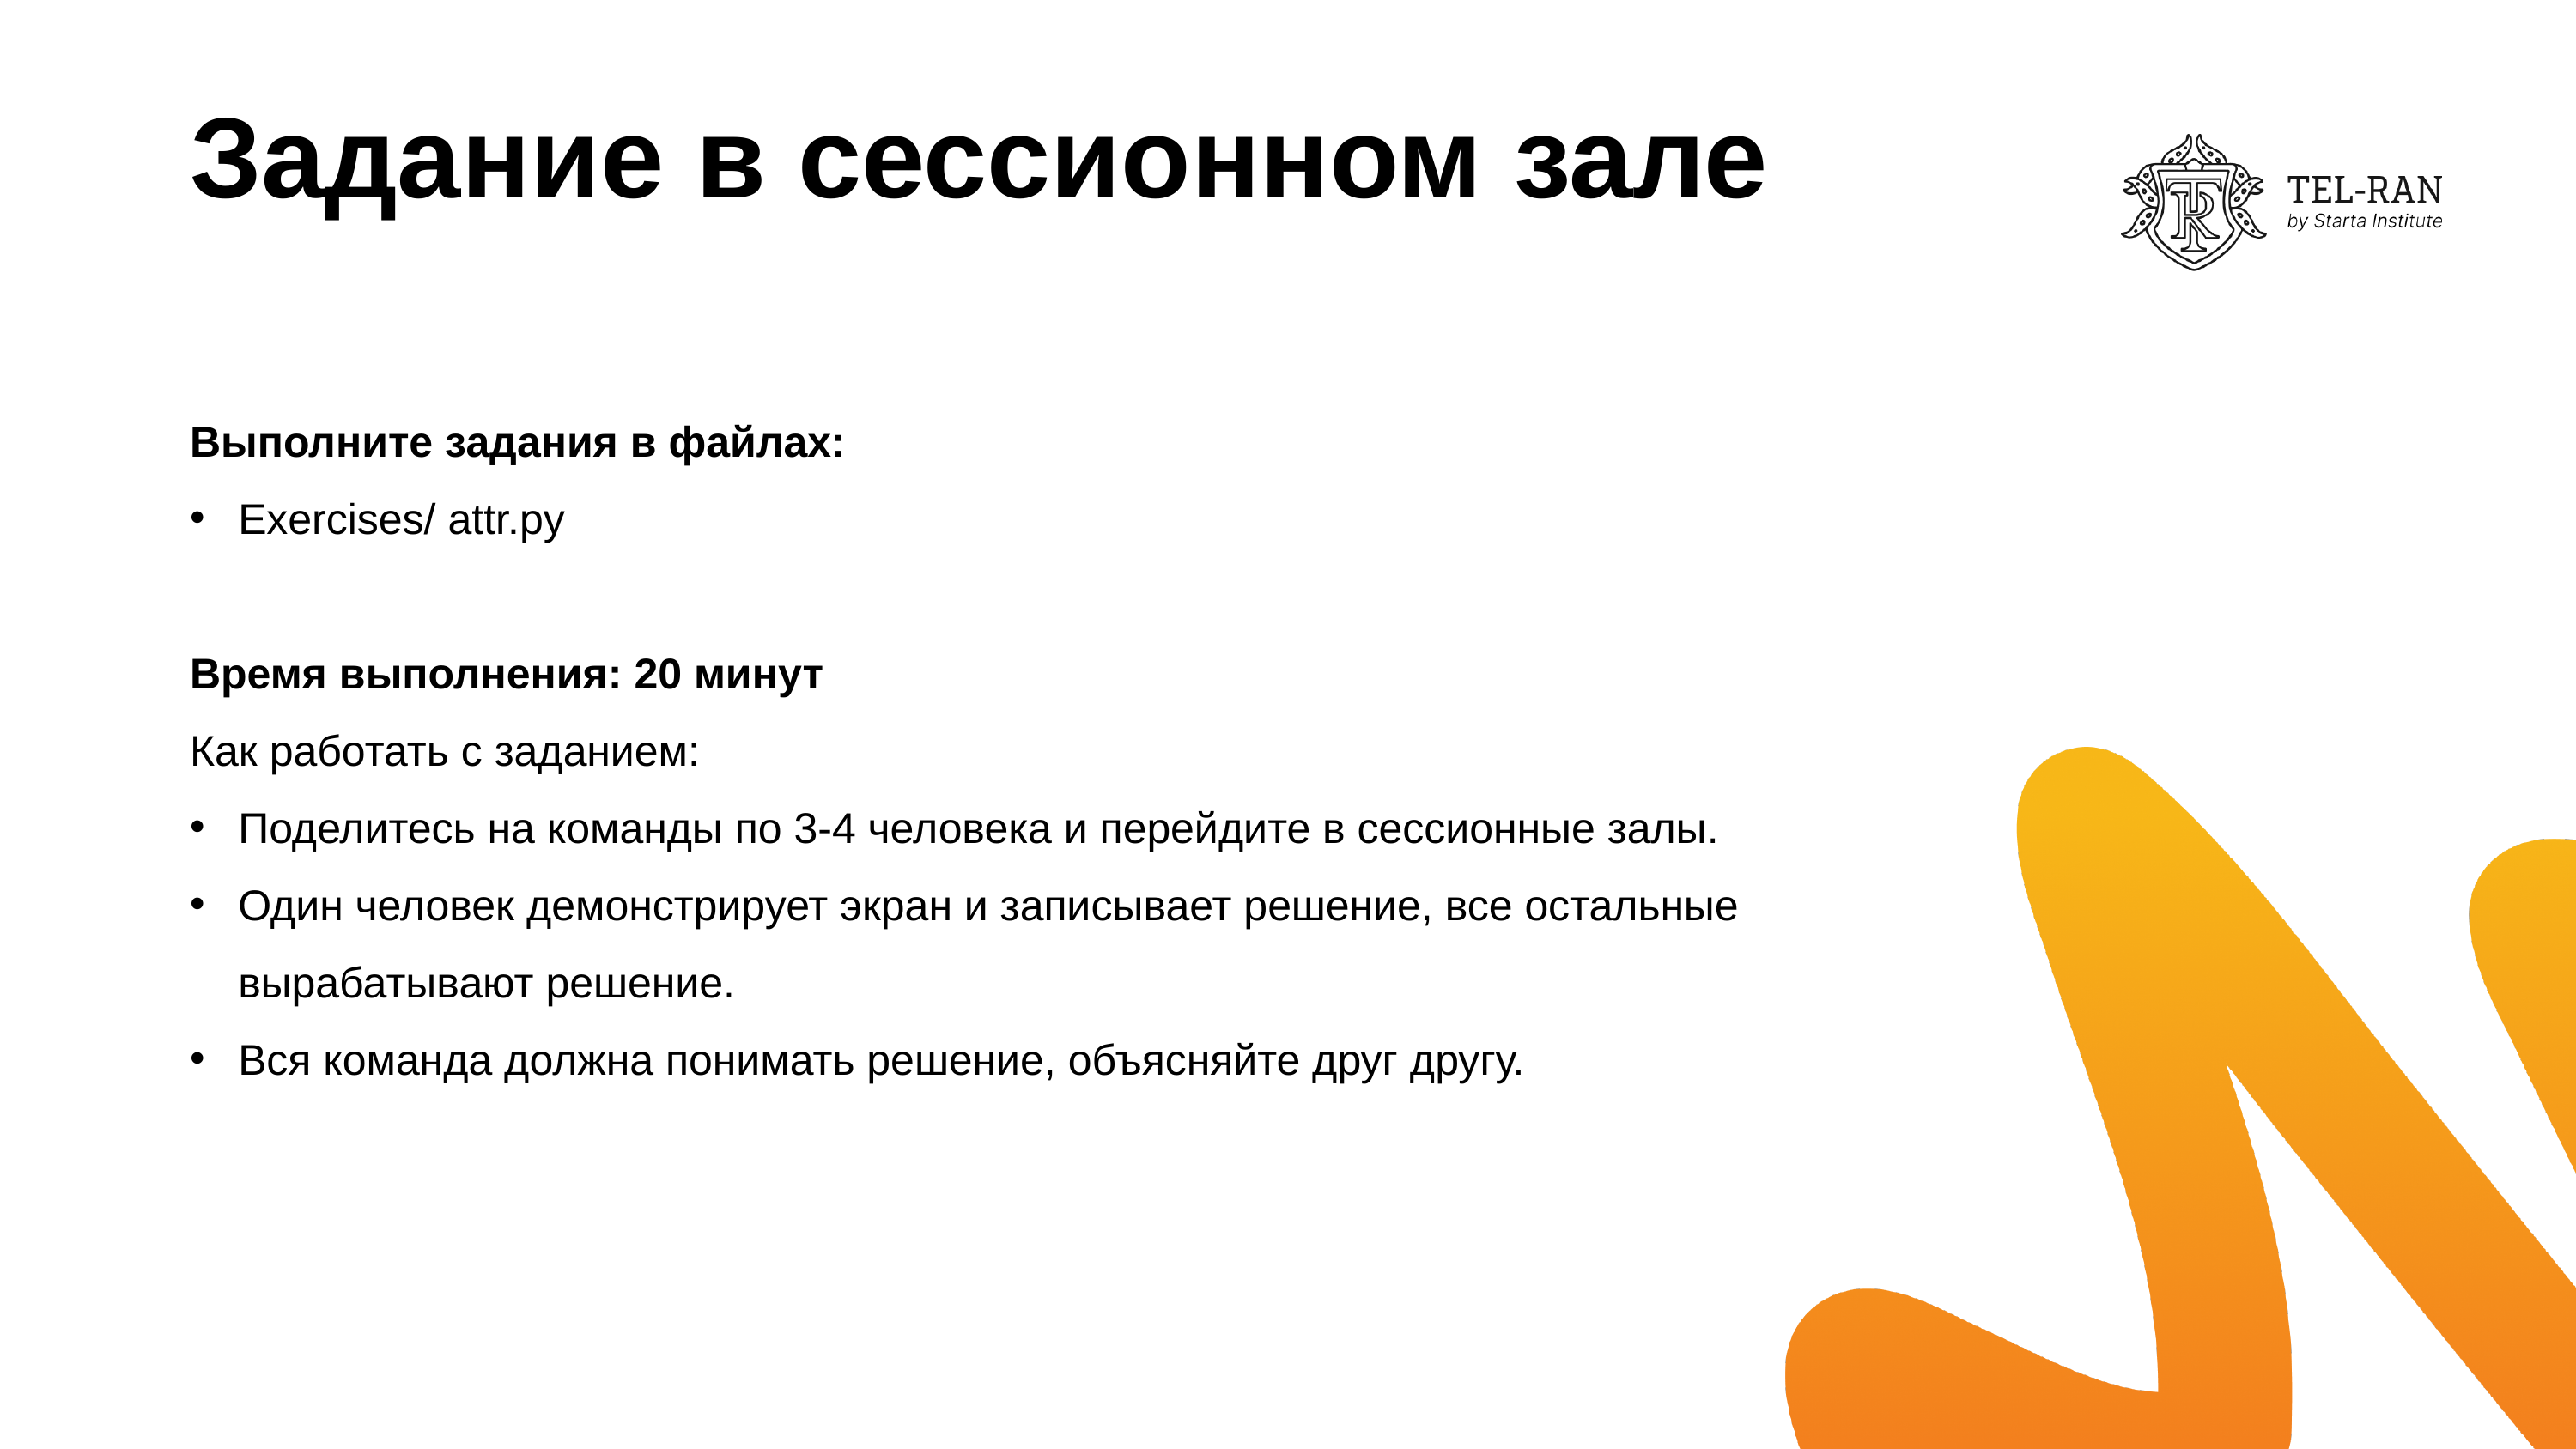

# Задание в сессионном зале
Выполните задания в файлах:
Exercises/ attr.py

Время выполнения: 20 минут
Как работать с заданием:
Поделитесь на команды по 3-4 человека и перейдите в сессионные залы.
Один человек демонстрирует экран и записывает решение, все остальные вырабатывают решение.
Вся команда должна понимать решение, объясняйте друг другу.